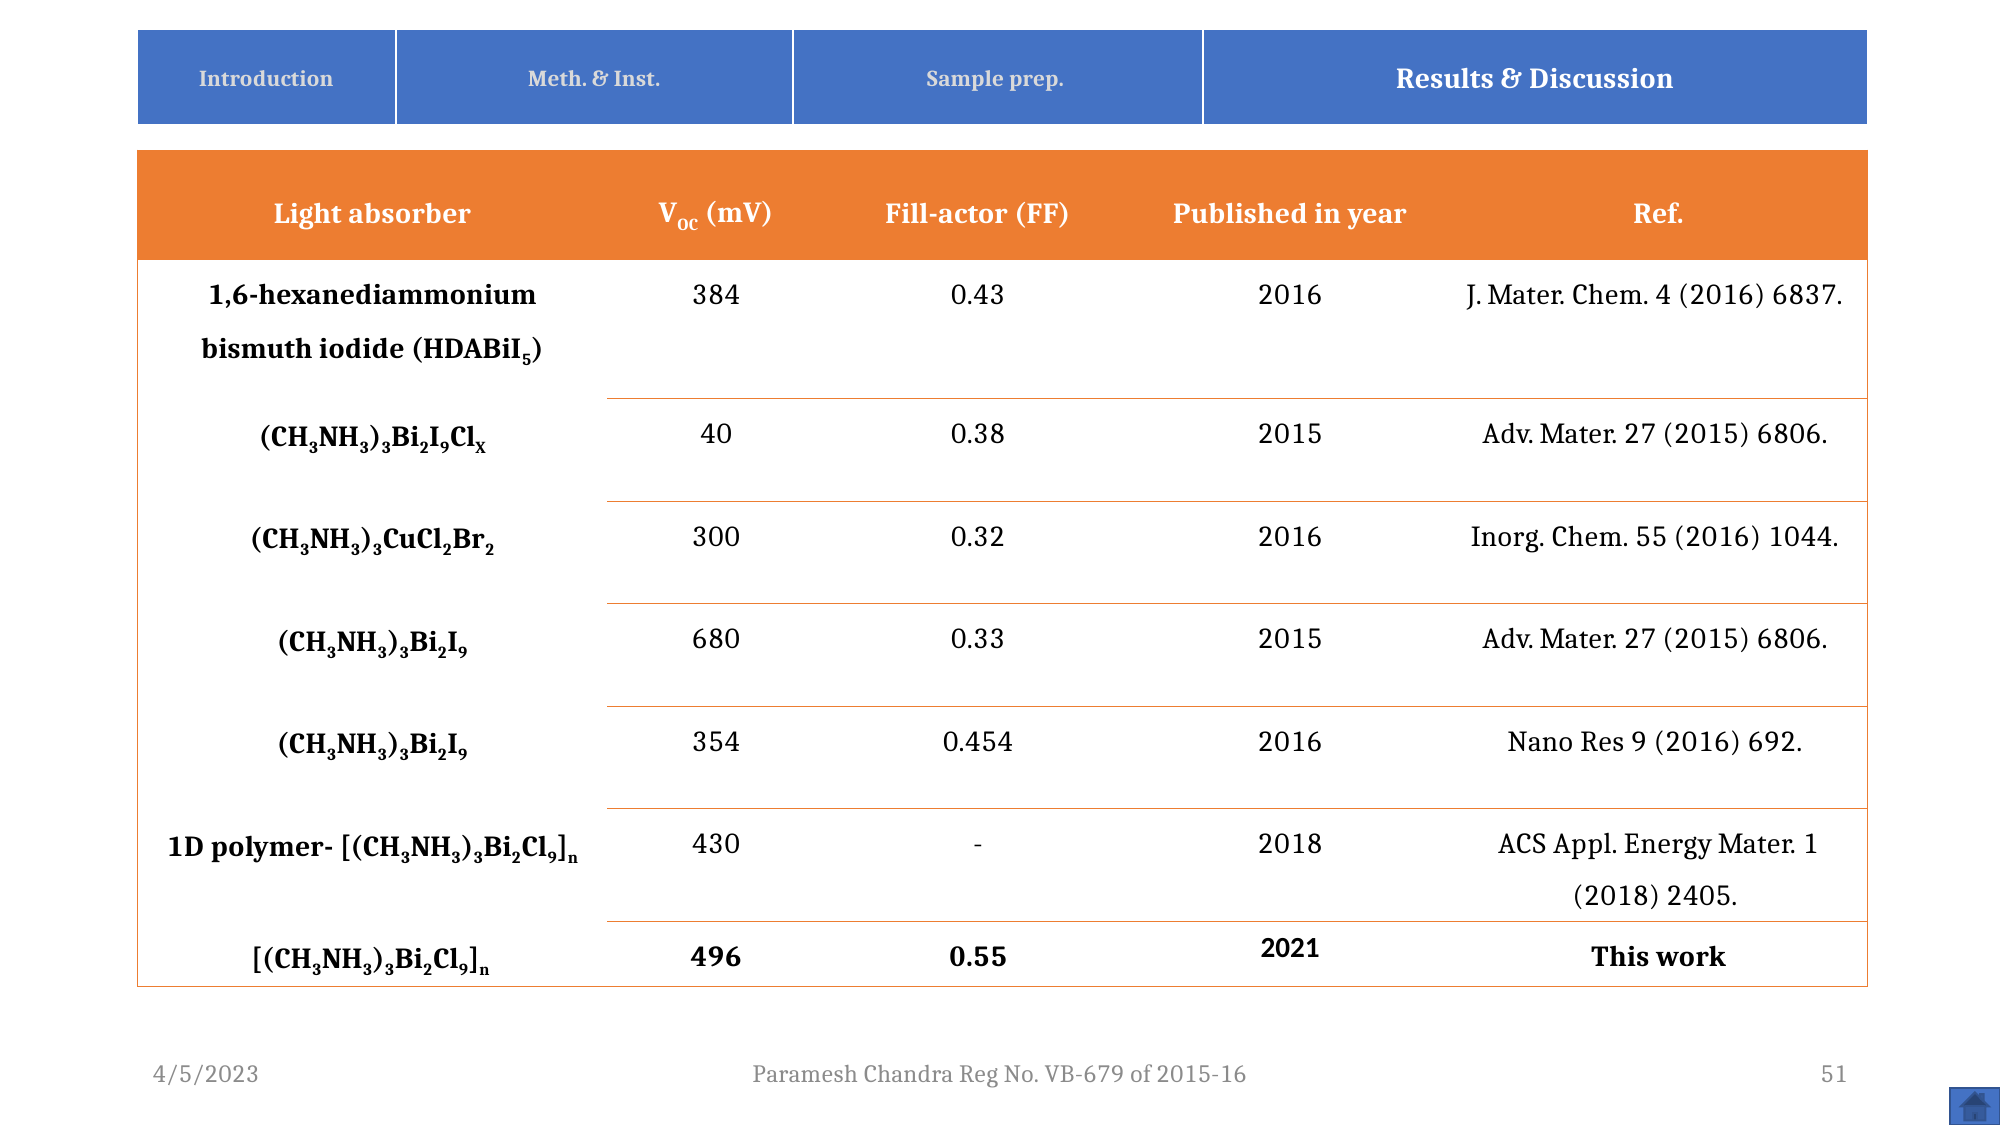

| Introduction | Meth. & Inst. | Sample prep. | Results & Discussion |
| --- | --- | --- | --- |
| Light absorber | VOC (mV) | Fill-actor (FF) | Published in year | Ref. |
| --- | --- | --- | --- | --- |
| 1,6-hexanediammonium bismuth iodide (HDABiI5) | 384 | 0.43 | 2016 | J. Mater. Chem. 4 (2016) 6837. |
| (CH3NH3)3Bi2I9ClX | 40 | 0.38 | 2015 | Adv. Mater. 27 (2015) 6806. |
| (CH3NH3)3CuCl2Br2 | 300 | 0.32 | 2016 | Inorg. Chem. 55 (2016) 1044. |
| (CH3NH3)3Bi2I9 | 680 | 0.33 | 2015 | Adv. Mater. 27 (2015) 6806. |
| (CH3NH3)3Bi2I9 | 354 | 0.454 | 2016 | Nano Res 9 (2016) 692. |
| 1D polymer- [(CH3NH3)3Bi2Cl9]n | 430 | - | 2018 | ACS Appl. Energy Mater. 1 (2018) 2405. |
| [(CH3NH3)3Bi2Cl9]n | 496 | 0.55 | 2021 | This work |
4/5/2023
Paramesh Chandra Reg No. VB-679 of 2015-16
51